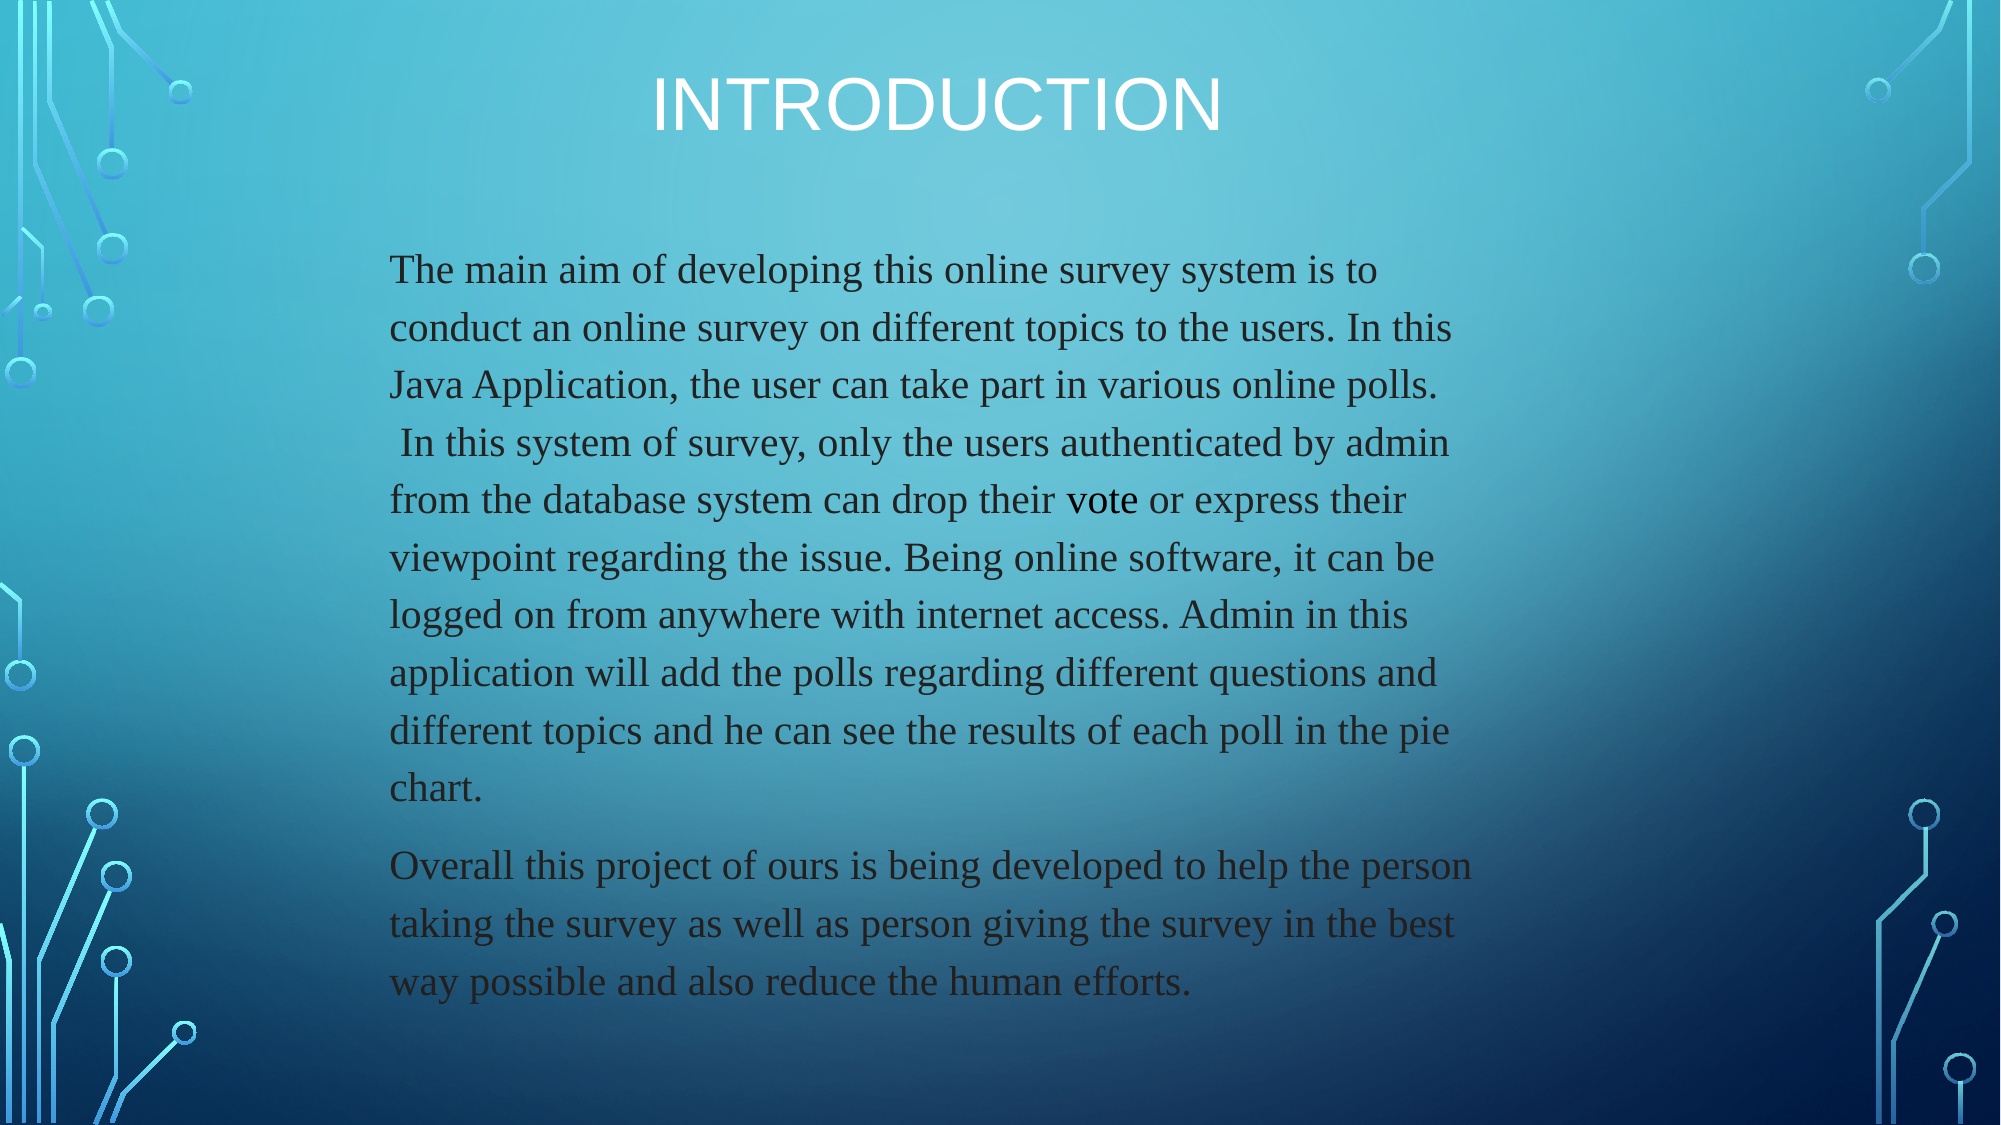

# INTRODUCTION
The main aim of developing this online survey system is to conduct an online survey on different topics to the users. In this Java Application, the user can take part in various online polls.  In this system of survey, only the users authenticated by admin from the database system can drop their vote or express their viewpoint regarding the issue. Being online software, it can be logged on from anywhere with internet access. Admin in this application will add the polls regarding different questions and different topics and he can see the results of each poll in the pie chart.
Overall this project of ours is being developed to help the person taking the survey as well as person giving the survey in the best way possible and also reduce the human efforts.